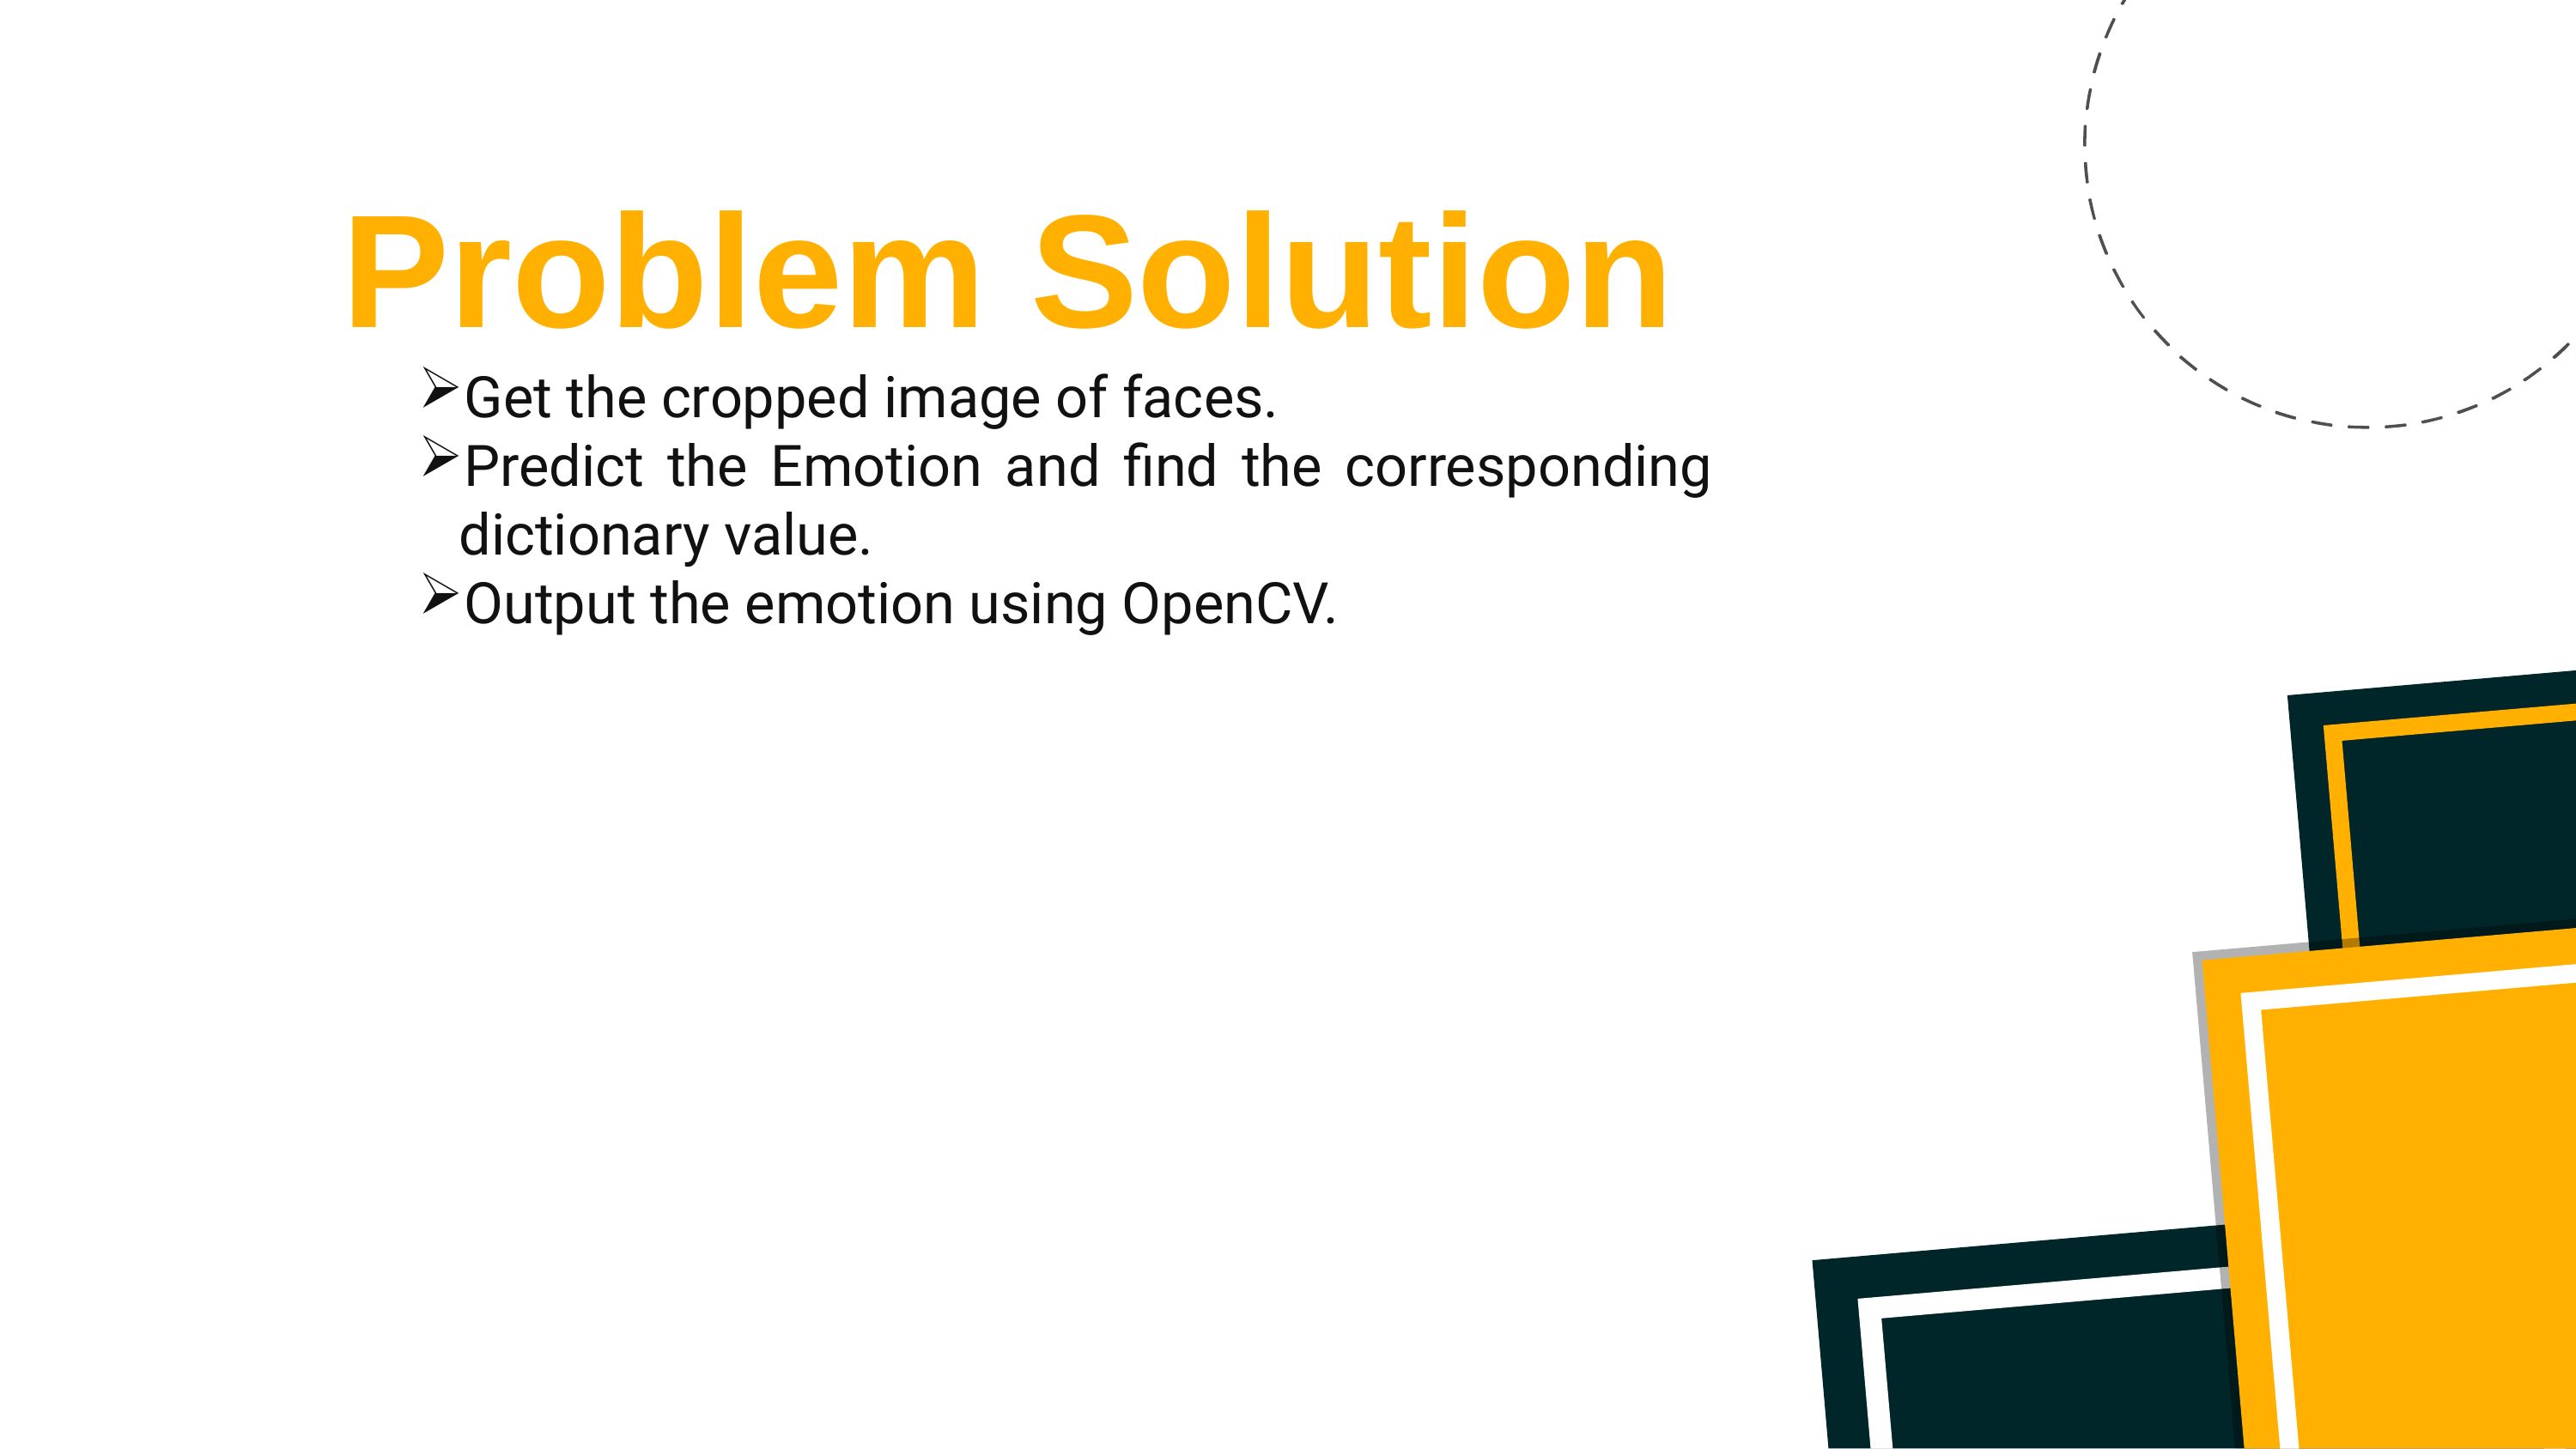

# Problem Solution
Get the cropped image of faces.
Predict the Emotion and find the corresponding dictionary value.
Output the emotion using OpenCV.